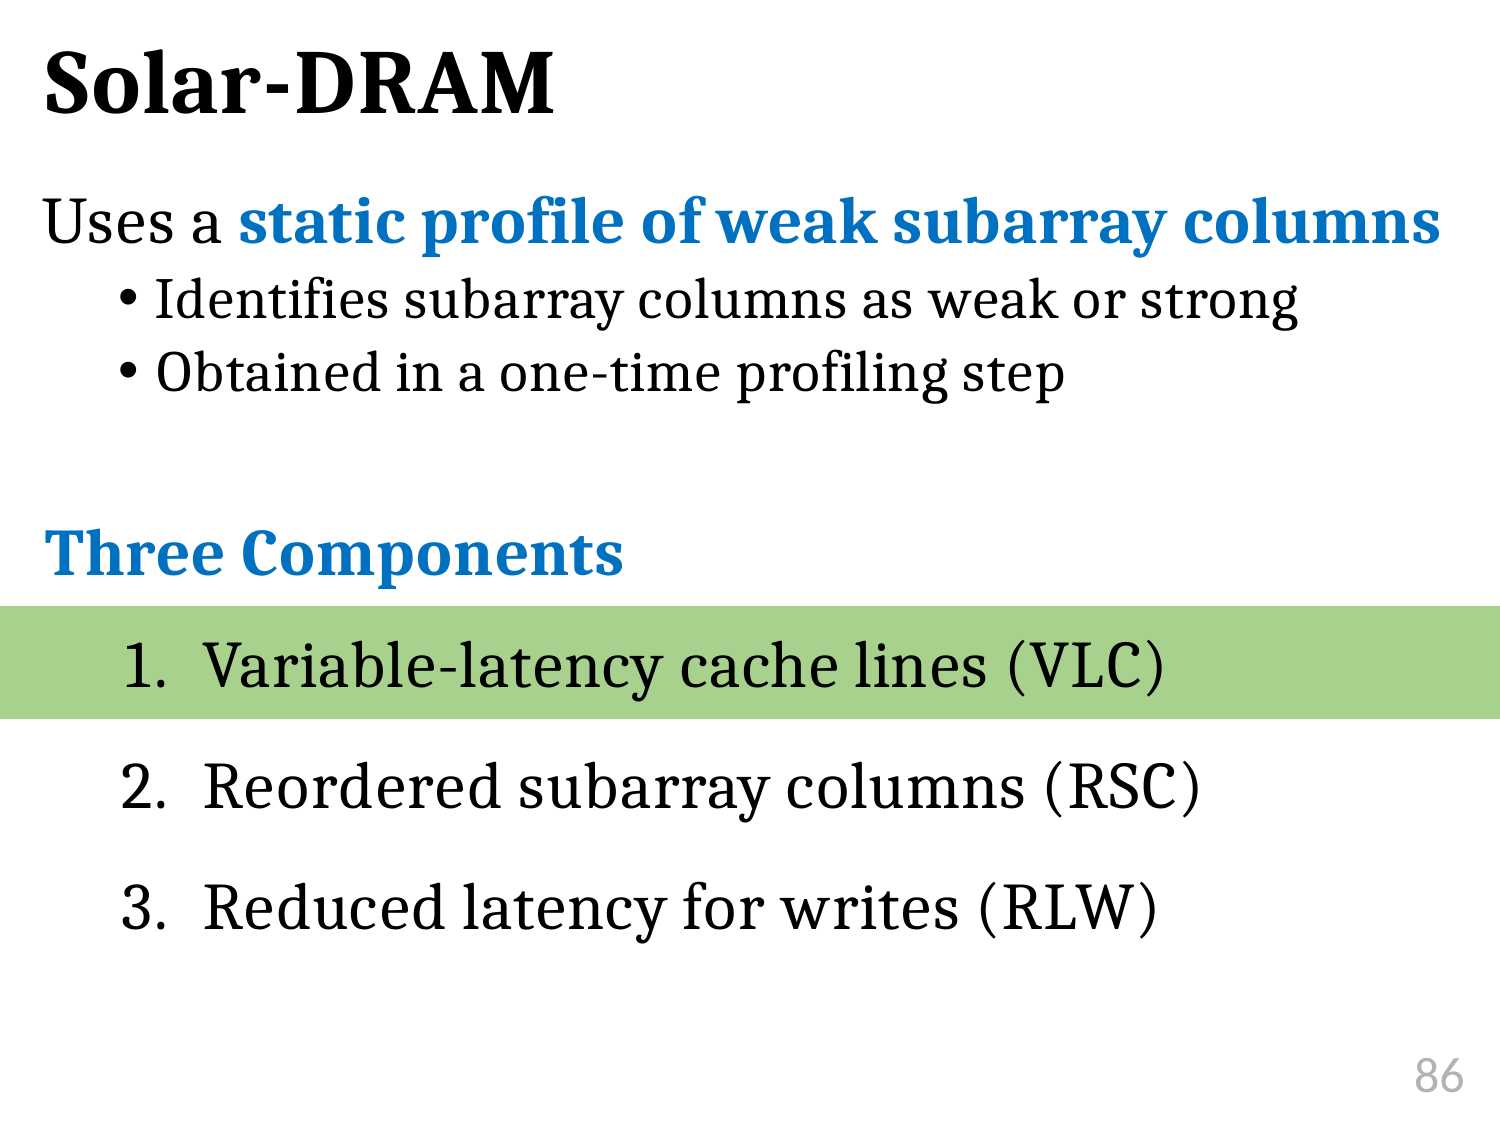

# Solar-DRAM
Uses a static profile of weak subarray columns
Identifies subarray columns as weak or strong
Obtained in a one-time profiling step

Three Components

Variable-latency cache lines (VLC)

Reordered subarray columns (RSC)

Reduced latency for writes (RLW)

86